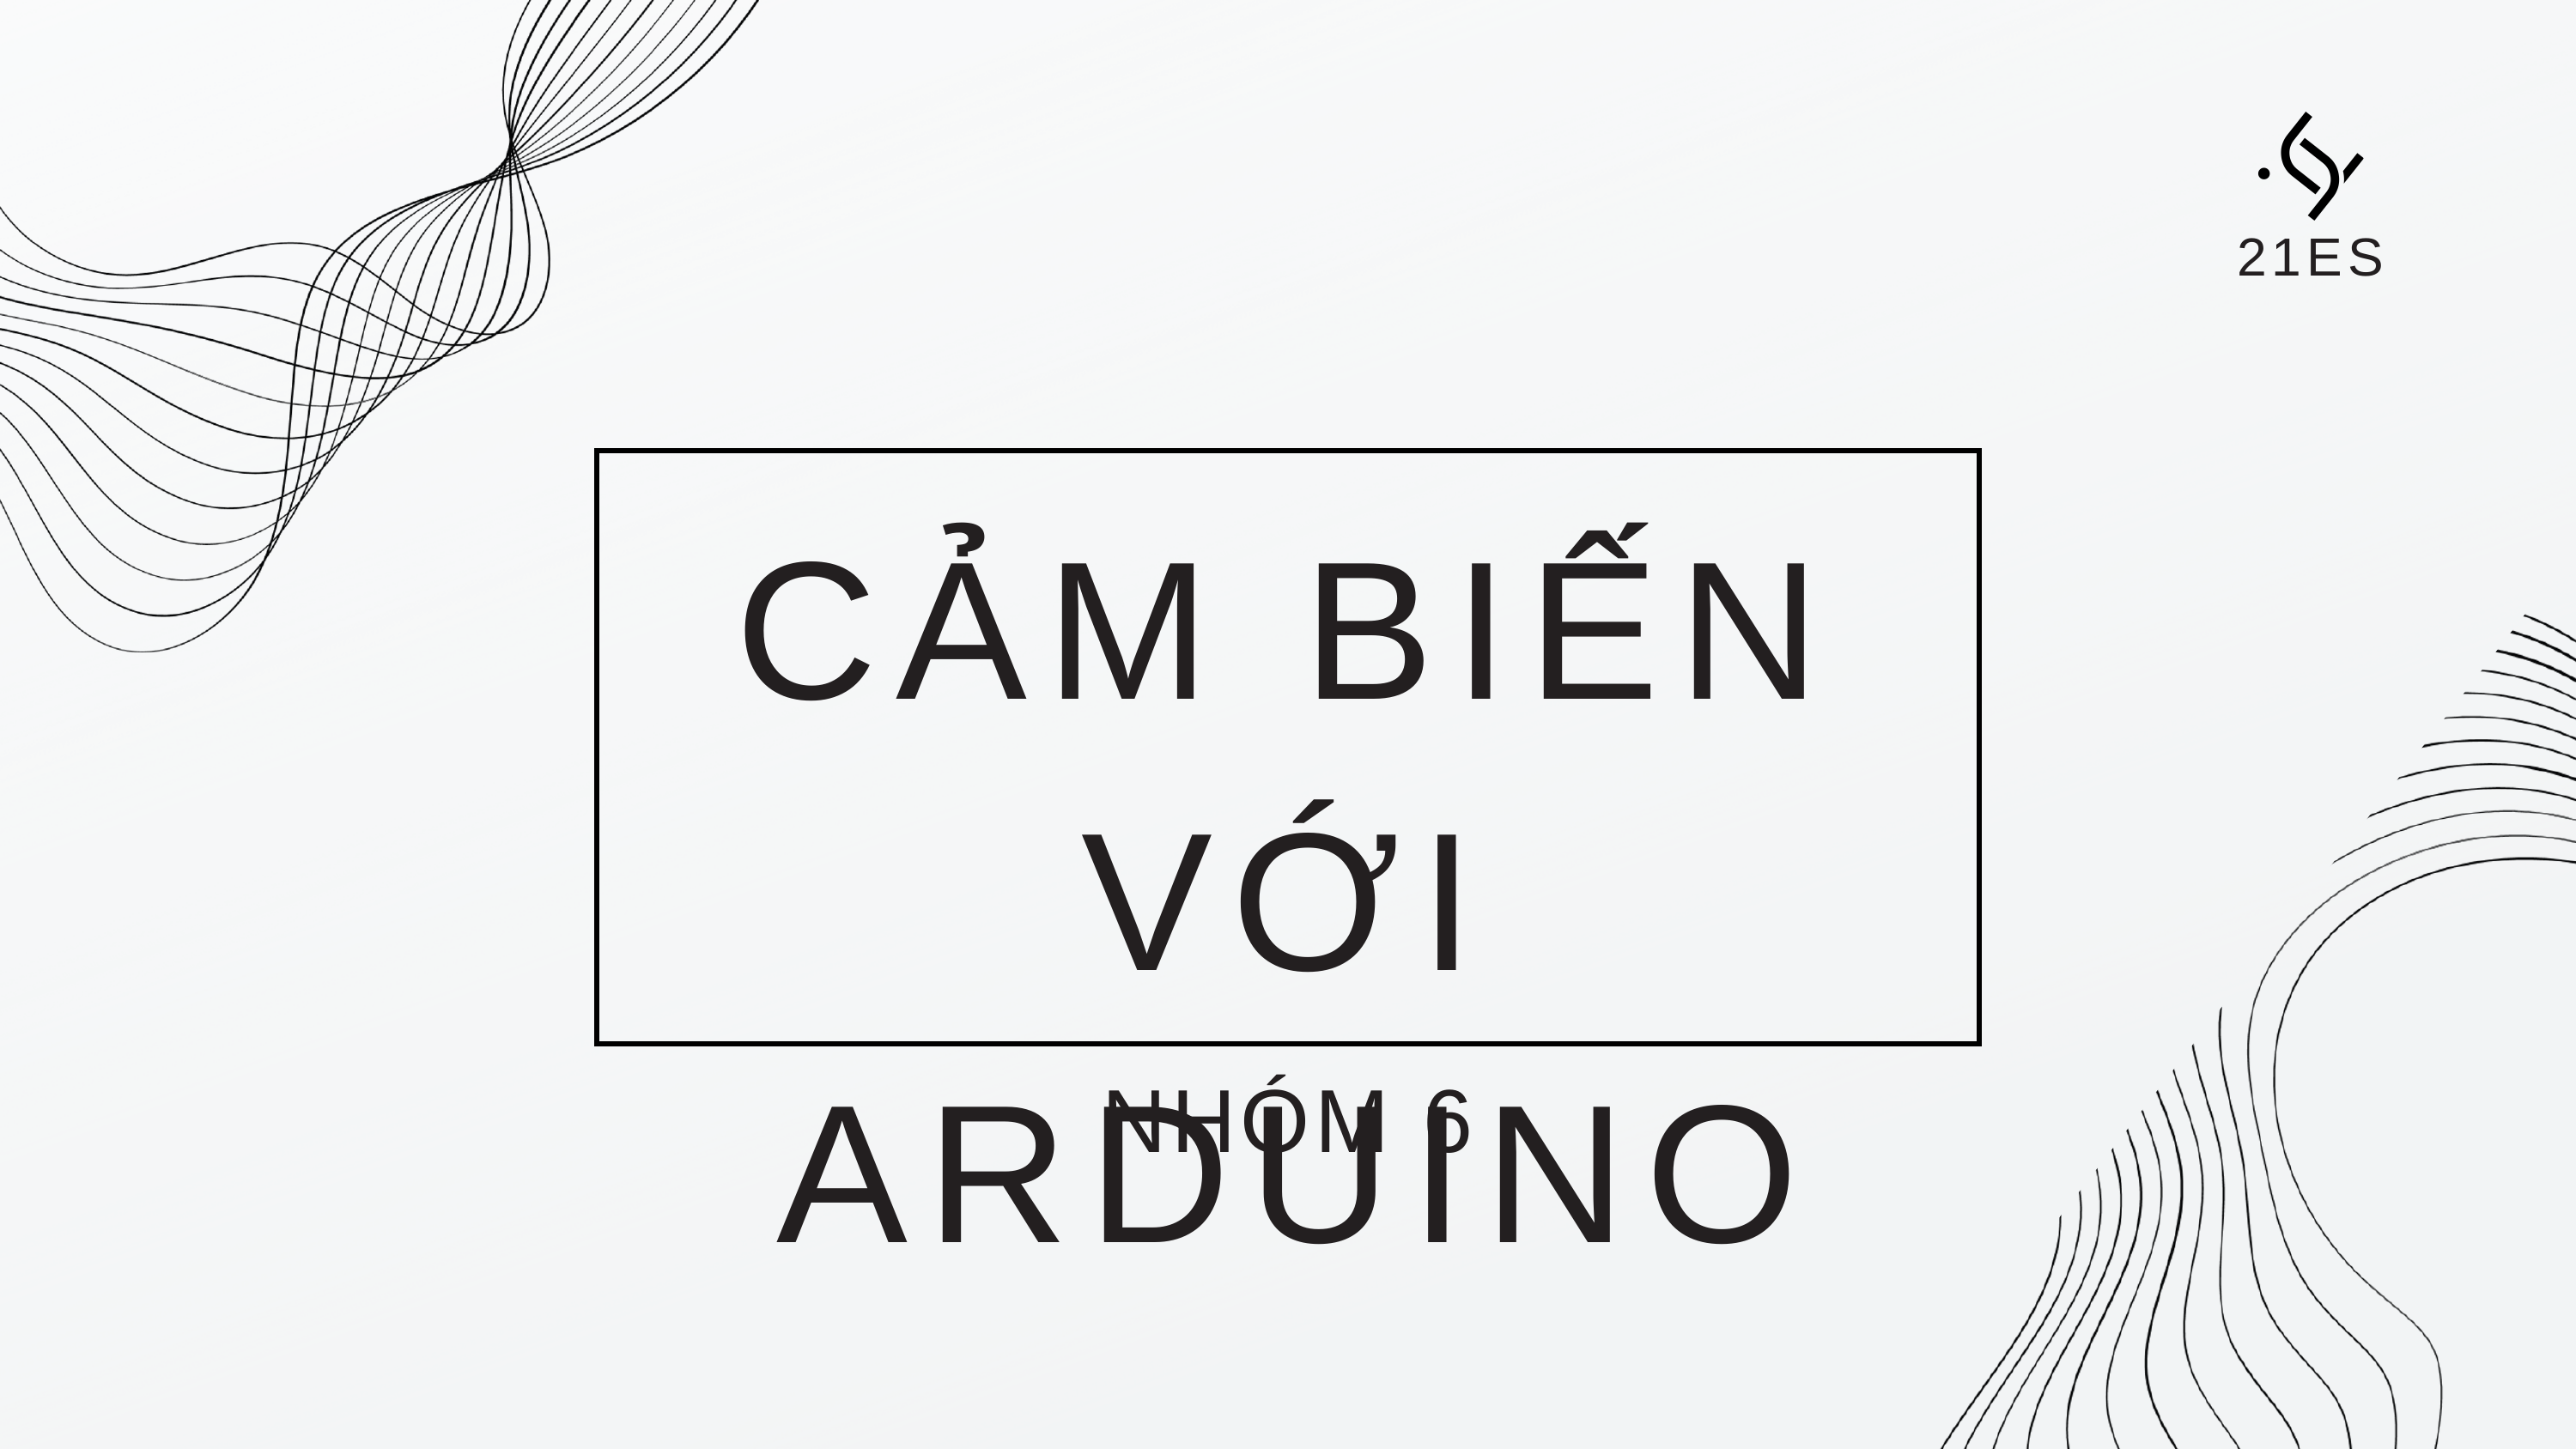

21ES

CẢM BIẾN VỚI ARDUINO

NHÓM 6